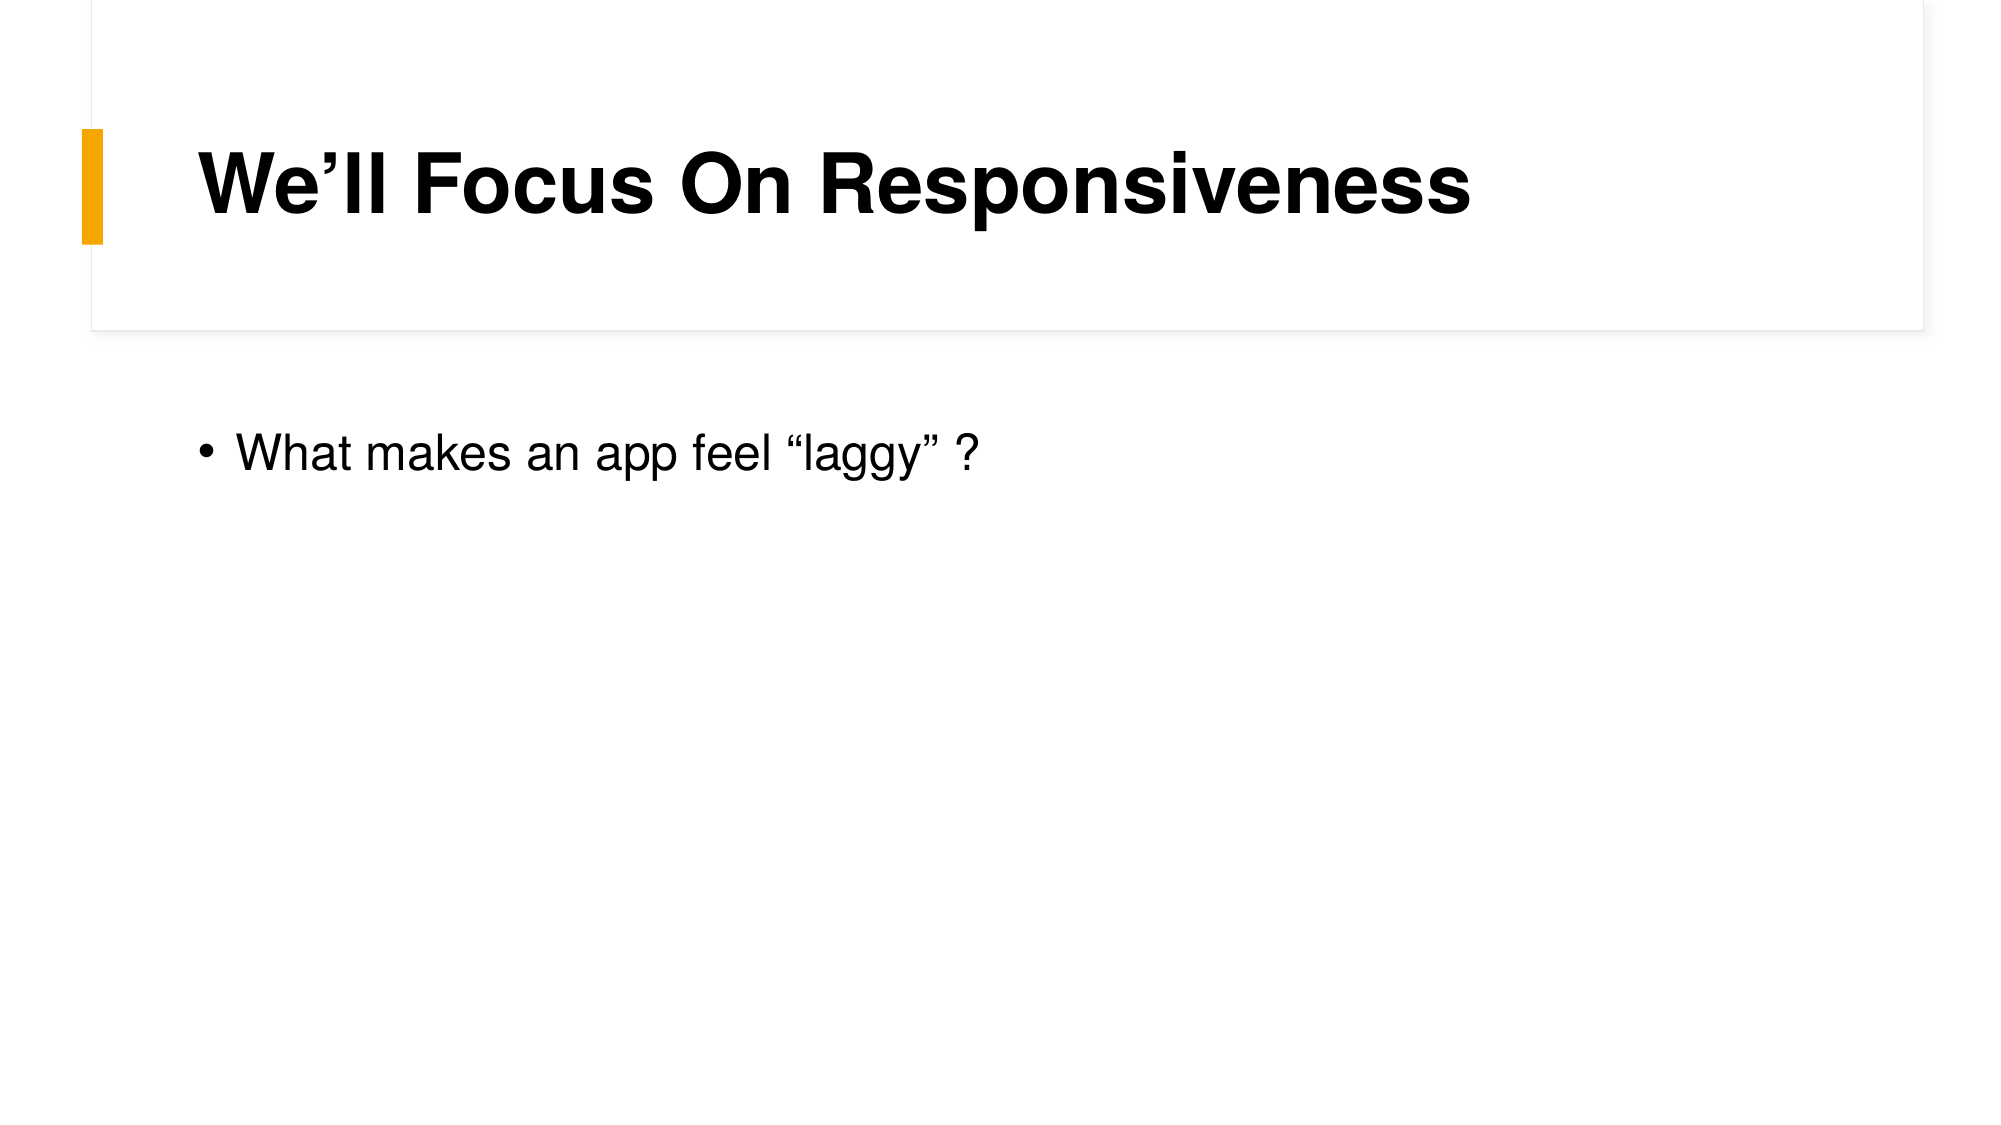

# We’ll Focus On Responsiveness
What makes an app feel “laggy” ?